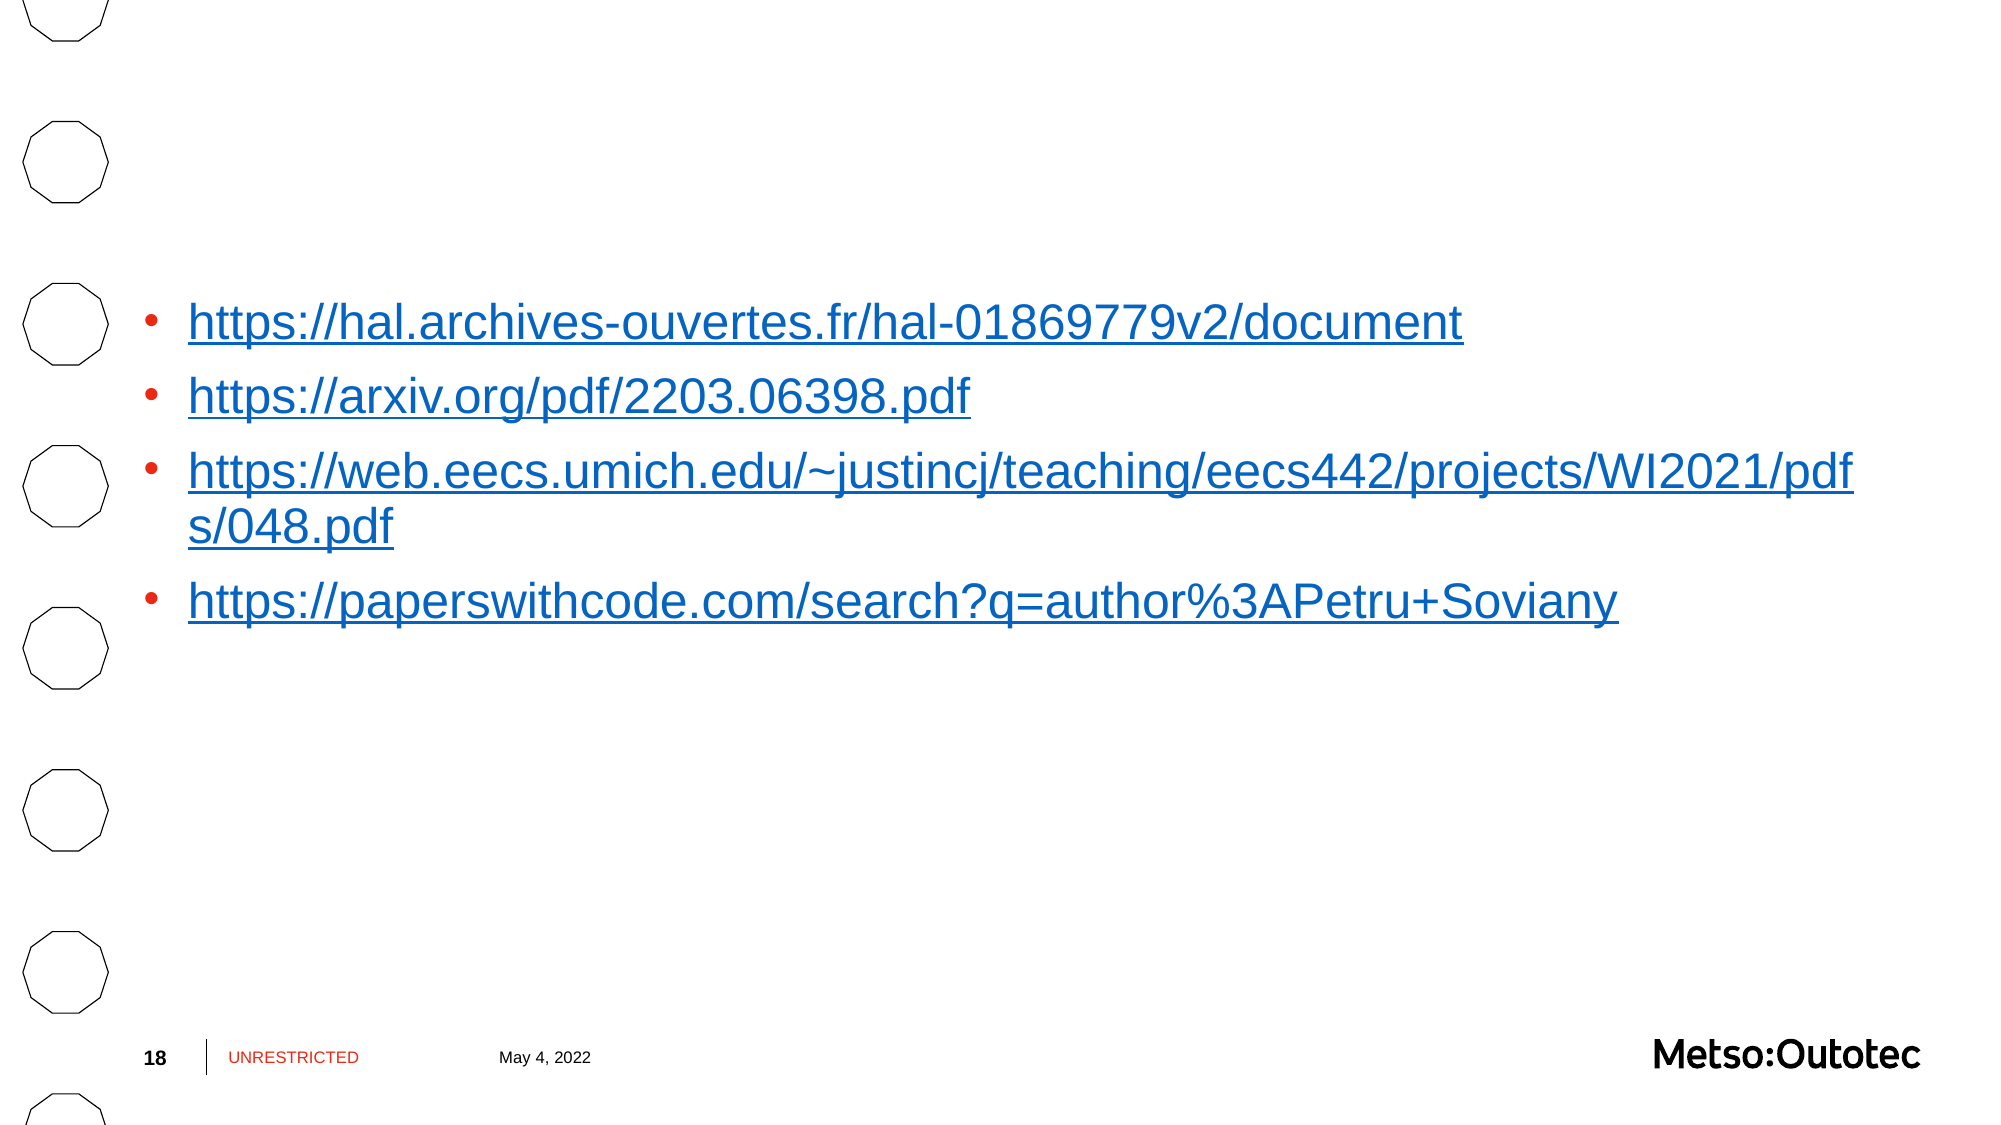

#

https://hal.archives-ouvertes.fr/hal-01869779v2/document
https://arxiv.org/pdf/2203.06398.pdf
https://web.eecs.umich.edu/~justincj/teaching/eecs442/projects/WI2021/pdfs/048.pdf
https://paperswithcode.com/search?q=author%3APetru+Soviany

18
UNRESTRICTED
May 4, 2022